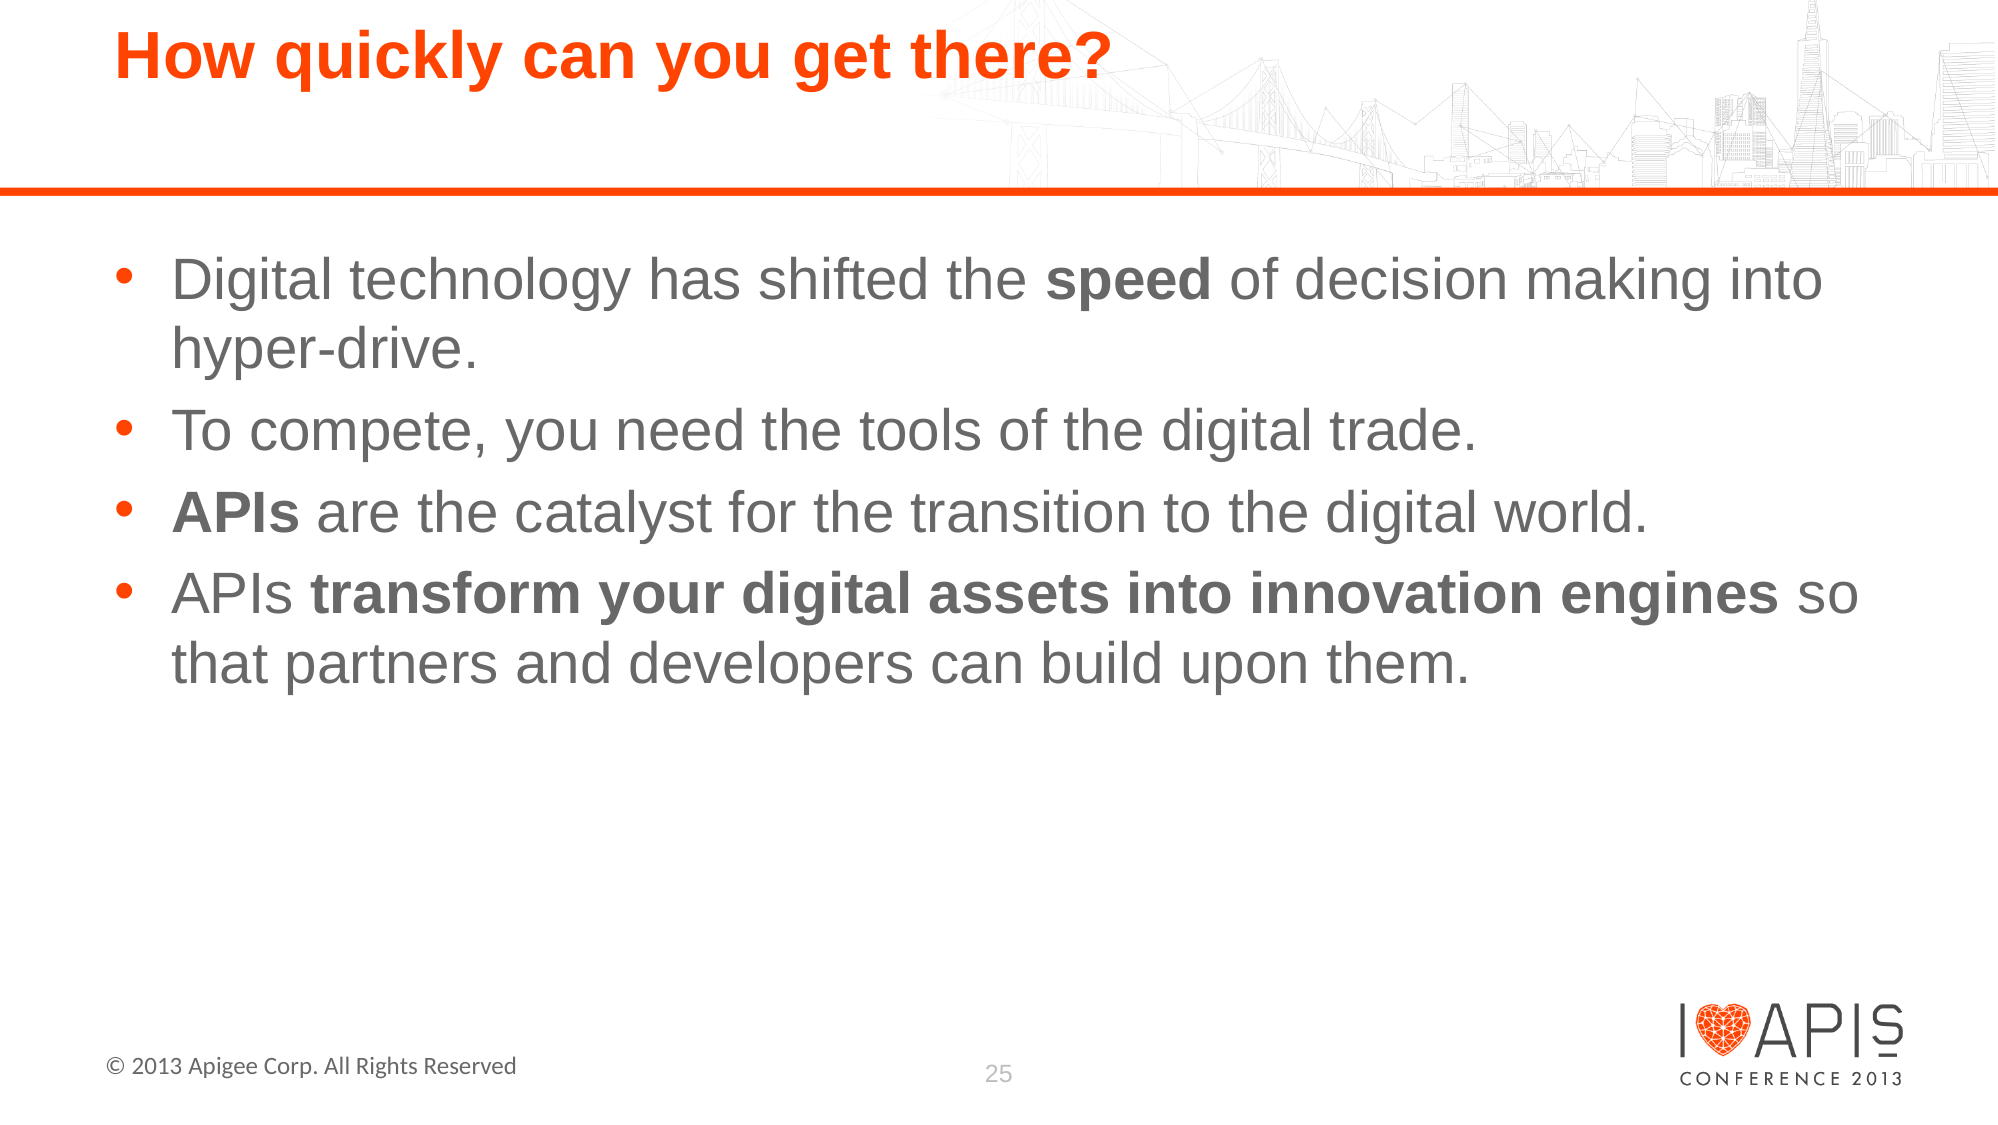

# How quickly can you get there?
Digital technology has shifted the speed of decision making into hyper-drive.
To compete, you need the tools of the digital trade.
APIs are the catalyst for the transition to the digital world.
APIs transform your digital assets into innovation engines so that partners and developers can build upon them.

25